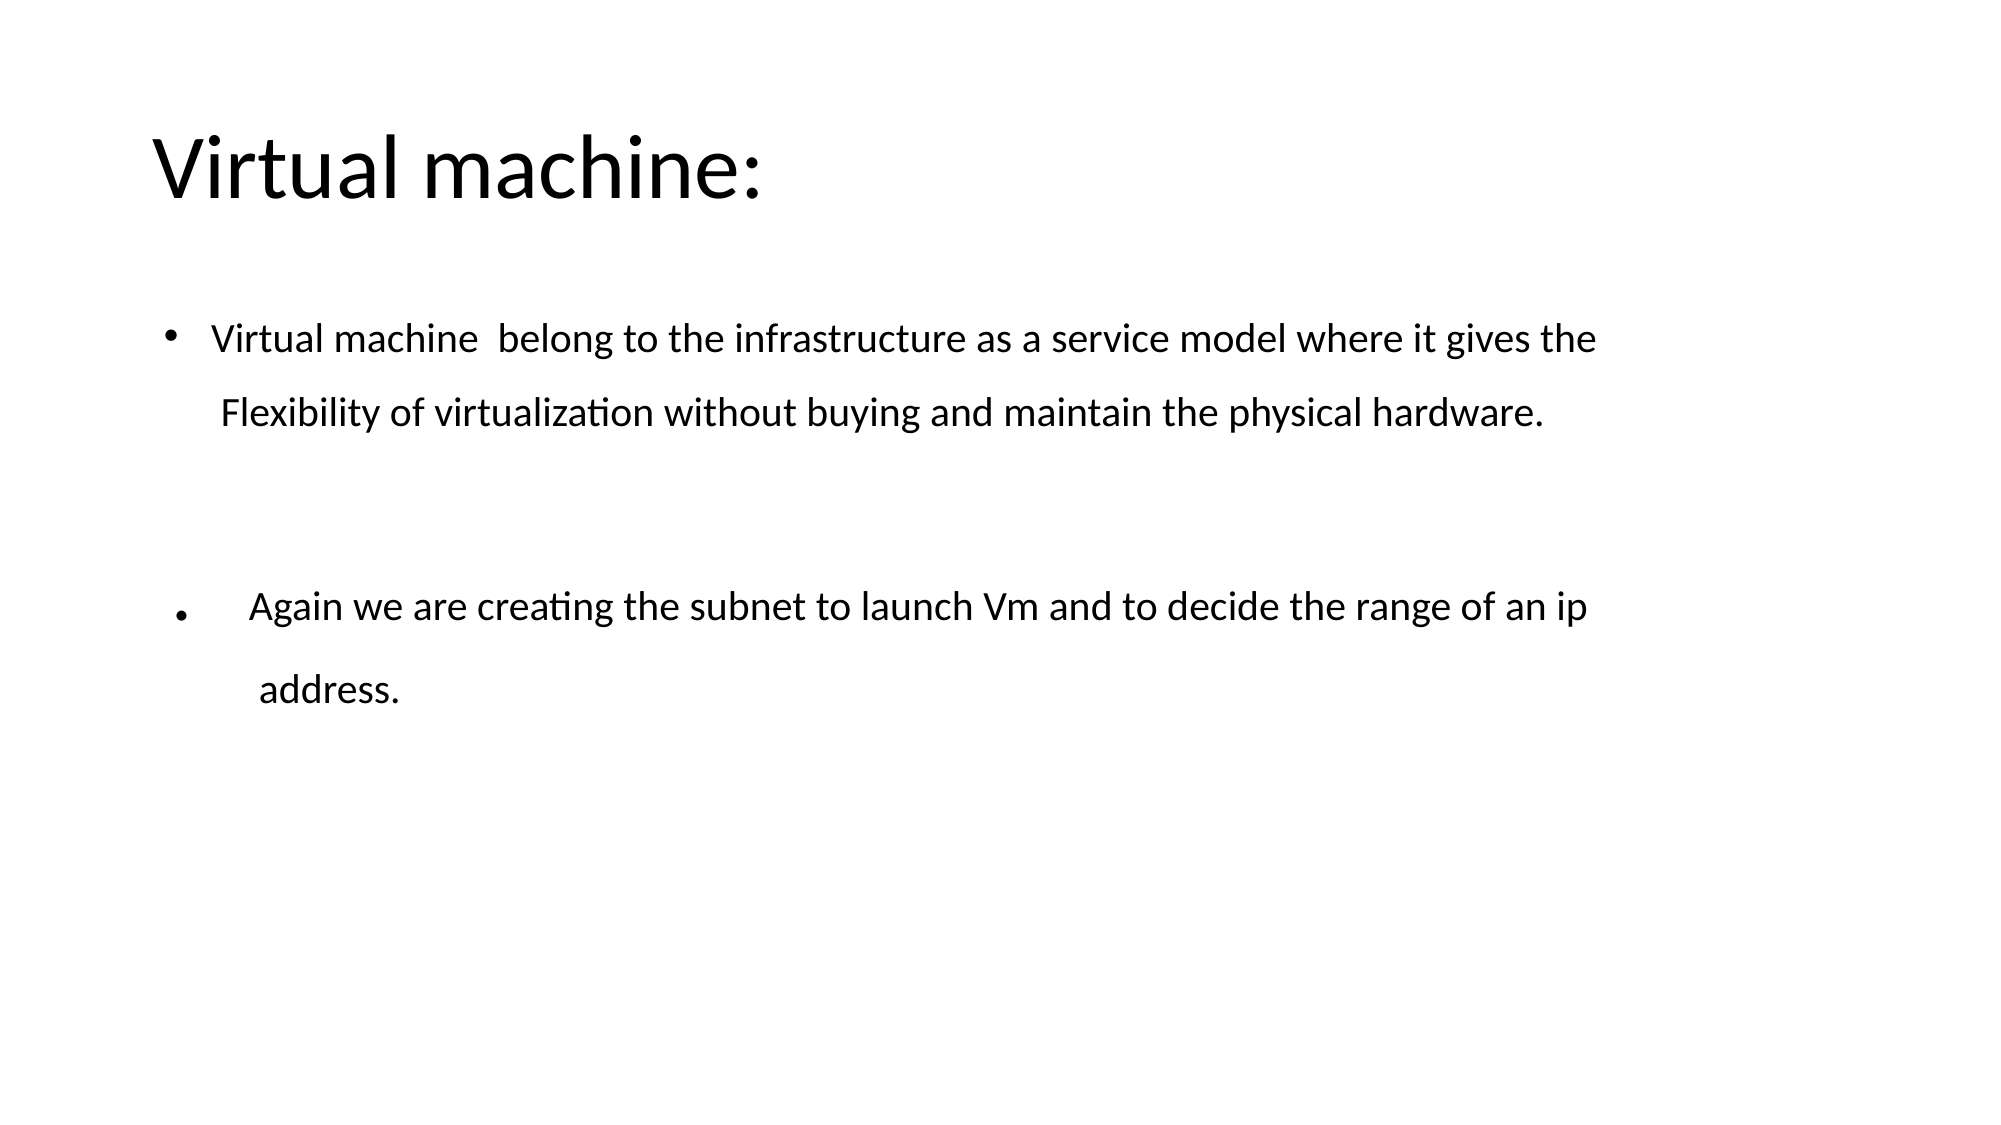

# Virtual machine:
 Virtual machine  belong to the infrastructure as a service model where it gives the
      Flexibility of virtualization without buying and maintain the physical hardware.

 .     Again we are creating the subnet to launch Vm and to decide the range of an ip
          address.